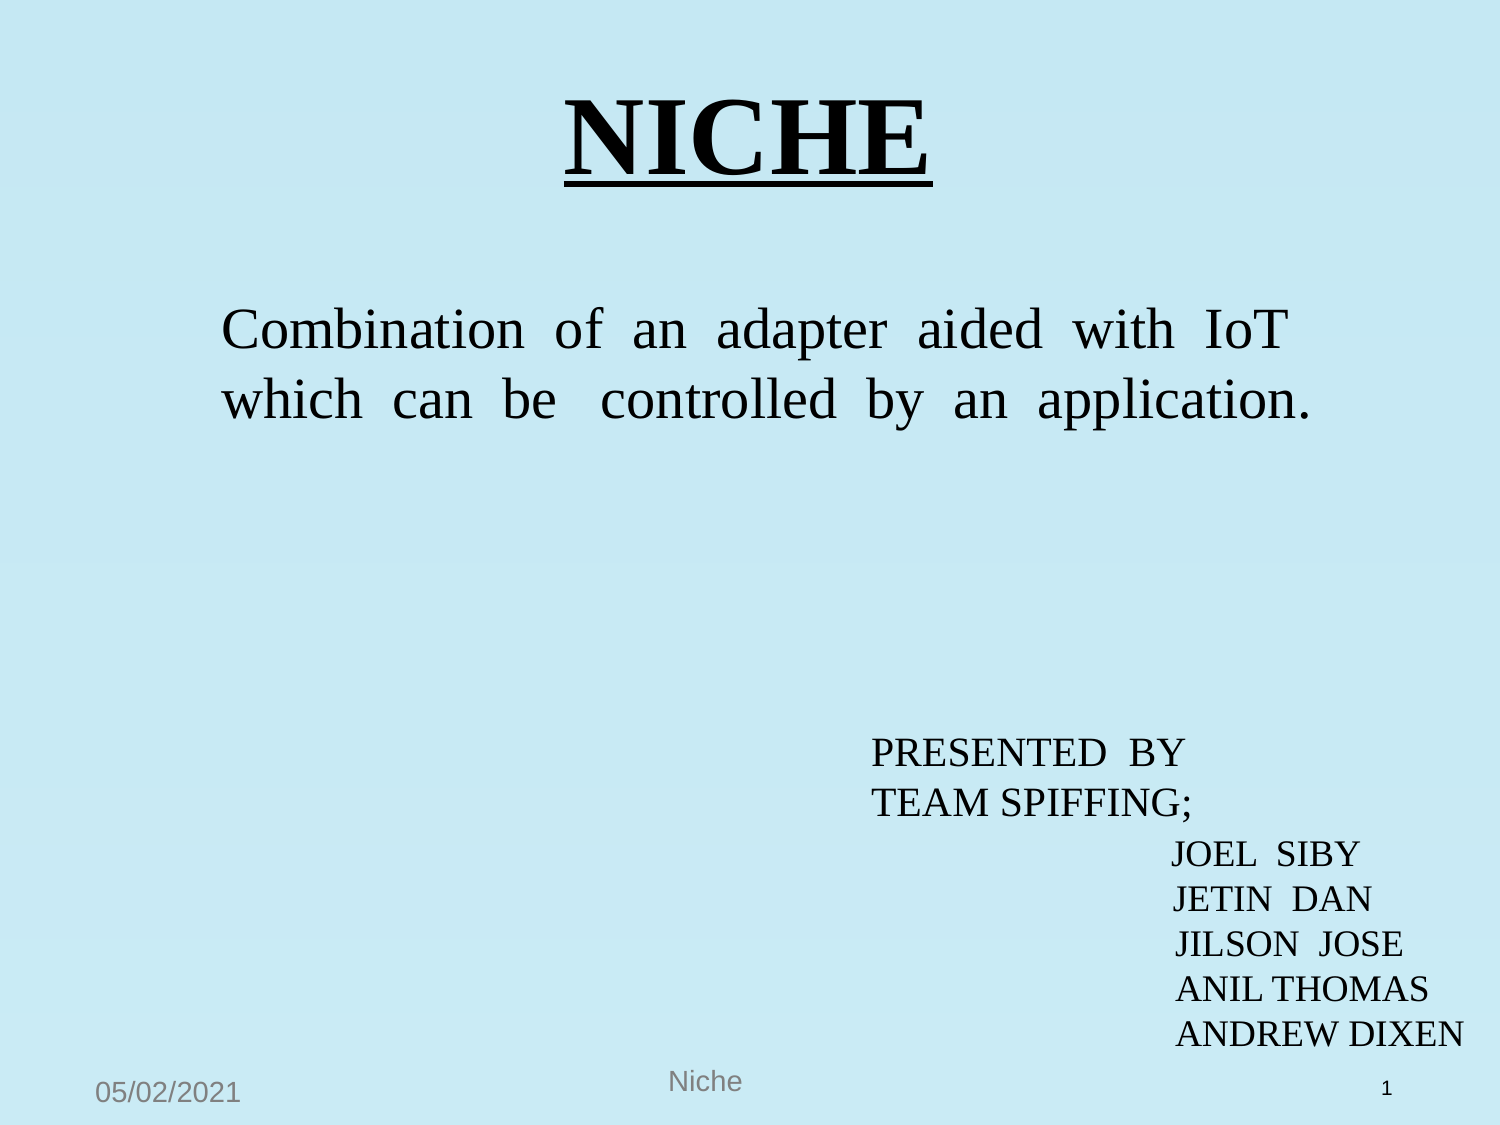

NICHE
Combination  of  an  adapter  aided  with  IoT which  can  be   controlled  by  an  application.
PRESENTED  BY
TEAM SPIFFING;
         		JOEL  SIBY
   	                JETIN  DAN
                                JILSON  JOSE
                                ANIL THOMAS
                                ANDREW DIXEN

Niche
1
05/02/2021